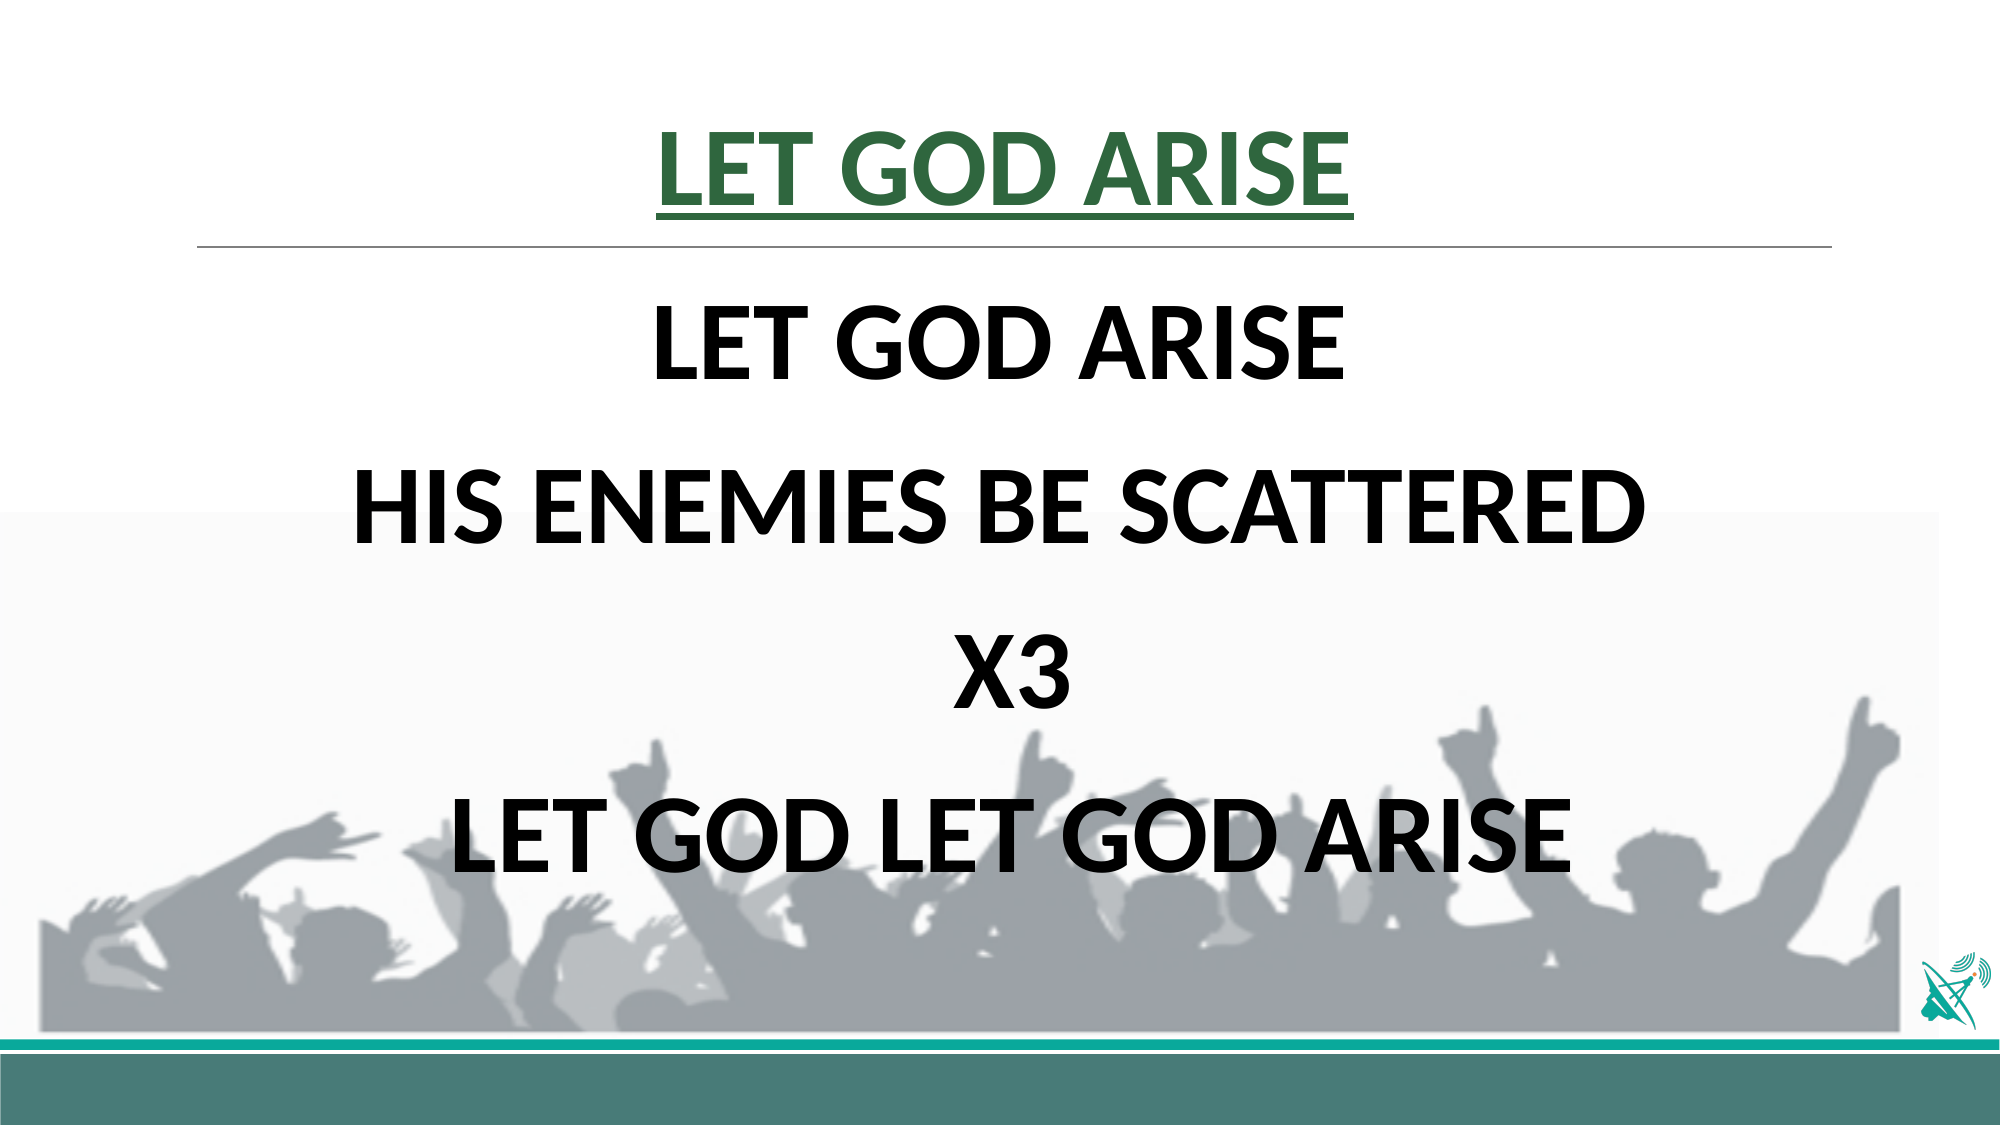

# LET GOD ARISE
LET GOD ARISE
HIS ENEMIES BE SCATTERED
X3
LET GOD LET GOD ARISE